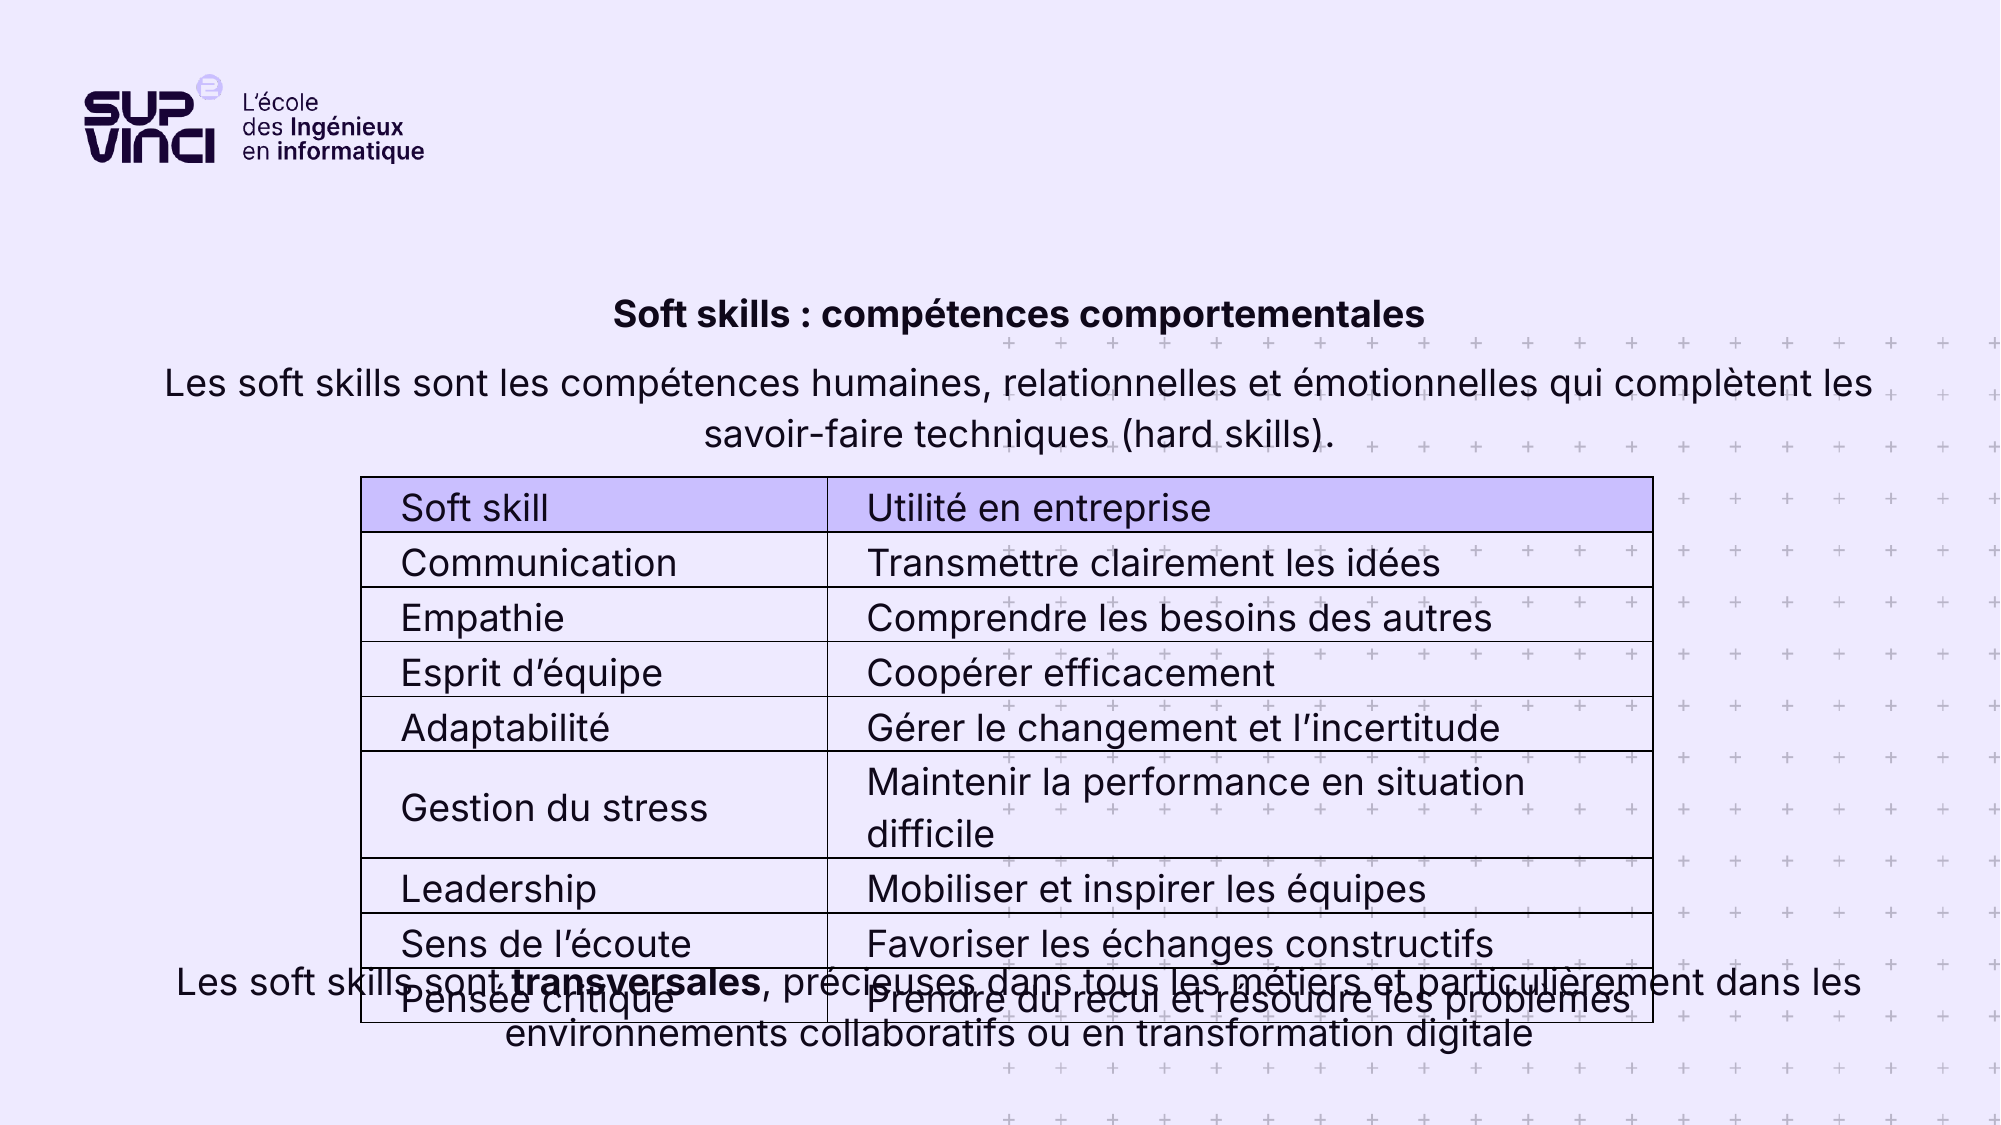

Soft skills : compétences comportementales
Les soft skills sont les compétences humaines, relationnelles et émotionnelles qui complètent les savoir-faire techniques (hard skills).

Les soft skills sont transversales, précieuses dans tous les métiers et particulièrement dans les environnements collaboratifs ou en transformation digitale
| Soft skill | Utilité en entreprise |
| --- | --- |
| Communication | Transmettre clairement les idées |
| Empathie | Comprendre les besoins des autres |
| Esprit d’équipe | Coopérer efficacement |
| Adaptabilité | Gérer le changement et l’incertitude |
| Gestion du stress | Maintenir la performance en situation difficile |
| Leadership | Mobiliser et inspirer les équipes |
| Sens de l’écoute | Favoriser les échanges constructifs |
| Pensée critique | Prendre du recul et résoudre les problèmes |